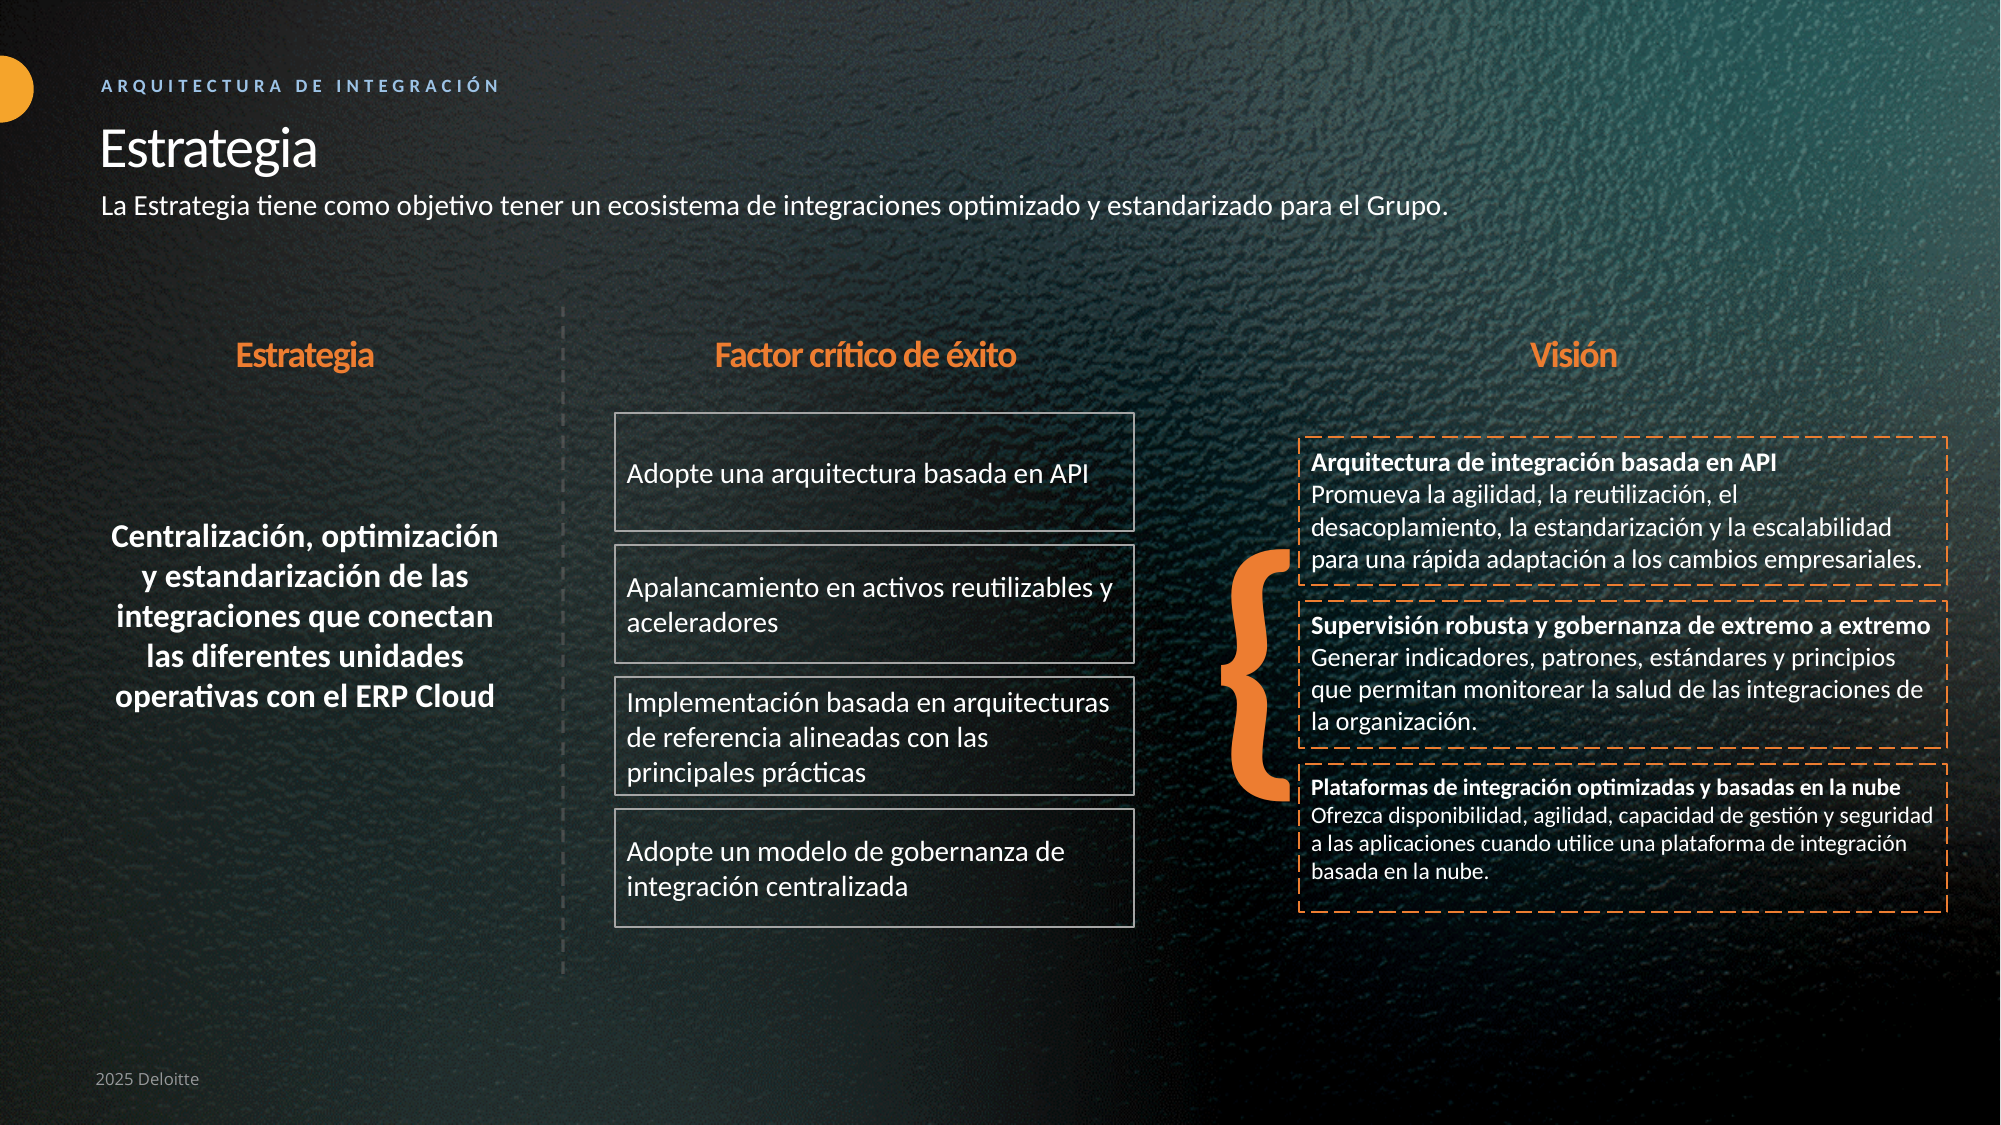

Arquitectura de integración
# Estrategia
La Estrategia tiene como objetivo tener un ecosistema de integraciones optimizado y estandarizado para el Grupo.
Estrategia
Factor crítico de éxito
Visión
Adopte una arquitectura basada en API
Arquitectura de integración basada en API
Promueva la agilidad, la reutilización, el desacoplamiento, la estandarización y la escalabilidad para una rápida adaptación a los cambios empresariales.
Centralización, optimización y estandarización de las integraciones que conectan las diferentes unidades operativas con el ERP Cloud
Apalancamiento en activos reutilizables y aceleradores
{
Supervisión robusta y gobernanza de extremo a extremo
Generar indicadores, patrones, estándares y principios que permitan monitorear la salud de las integraciones de la organización.
Implementación basada en arquitecturas de referencia alineadas con las principales prácticas
Plataformas de integración optimizadas y basadas en la nube
Ofrezca disponibilidad, agilidad, capacidad de gestión y seguridad a las aplicaciones cuando utilice una plataforma de integración basada en la nube.
Adopte un modelo de gobernanza de integración centralizada